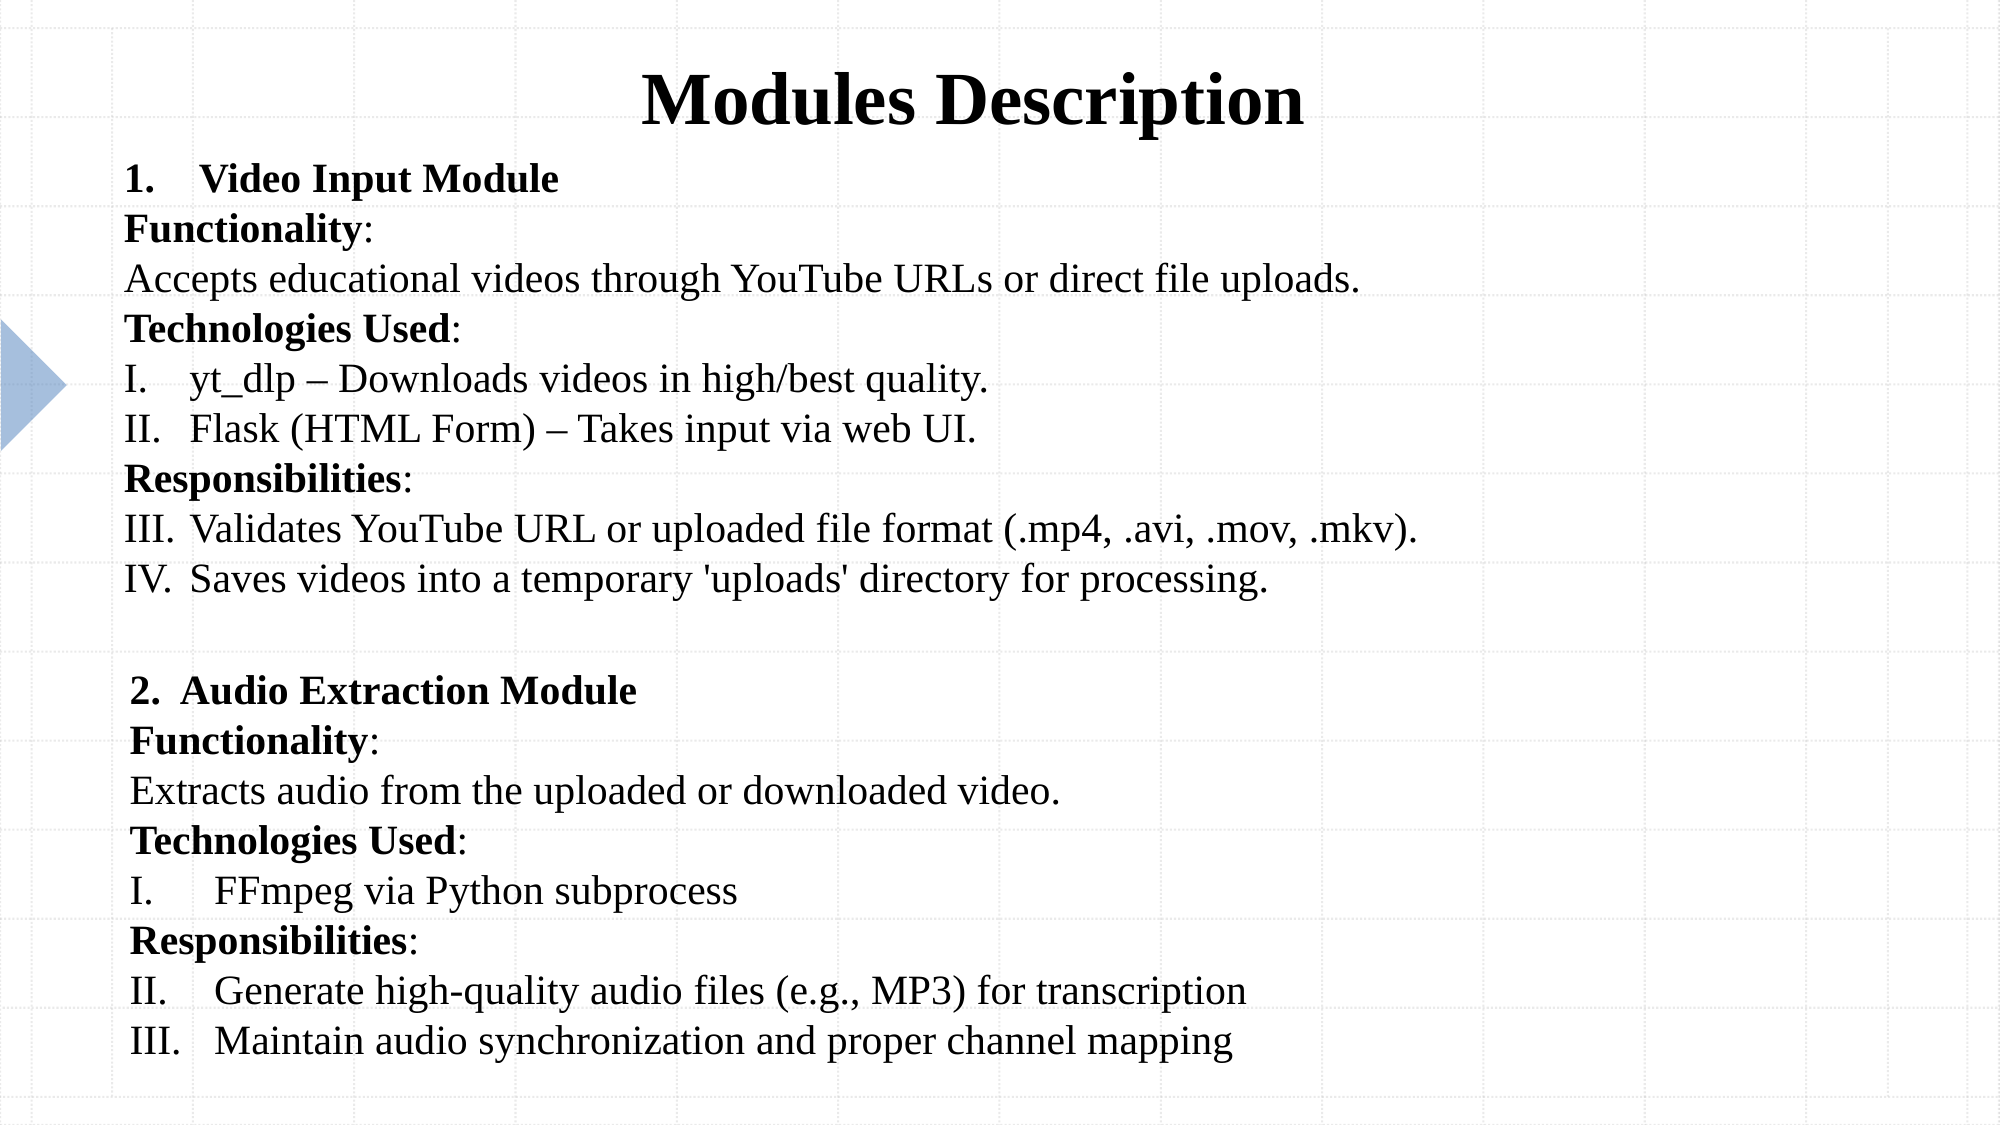

Modules Description
Video Input Module
Functionality:
Accepts educational videos through YouTube URLs or direct file uploads.
Technologies Used:
yt_dlp – Downloads videos in high/best quality.
Flask (HTML Form) – Takes input via web UI.
Responsibilities:
Validates YouTube URL or uploaded file format (.mp4, .avi, .mov, .mkv).
Saves videos into a temporary 'uploads' directory for processing.

2.  Audio Extraction Module
Functionality:
Extracts audio from the uploaded or downloaded video.
Technologies Used:
FFmpeg via Python subprocess
Responsibilities:
Generate high-quality audio files (e.g., MP3) for transcription
Maintain audio synchronization and proper channel mapping